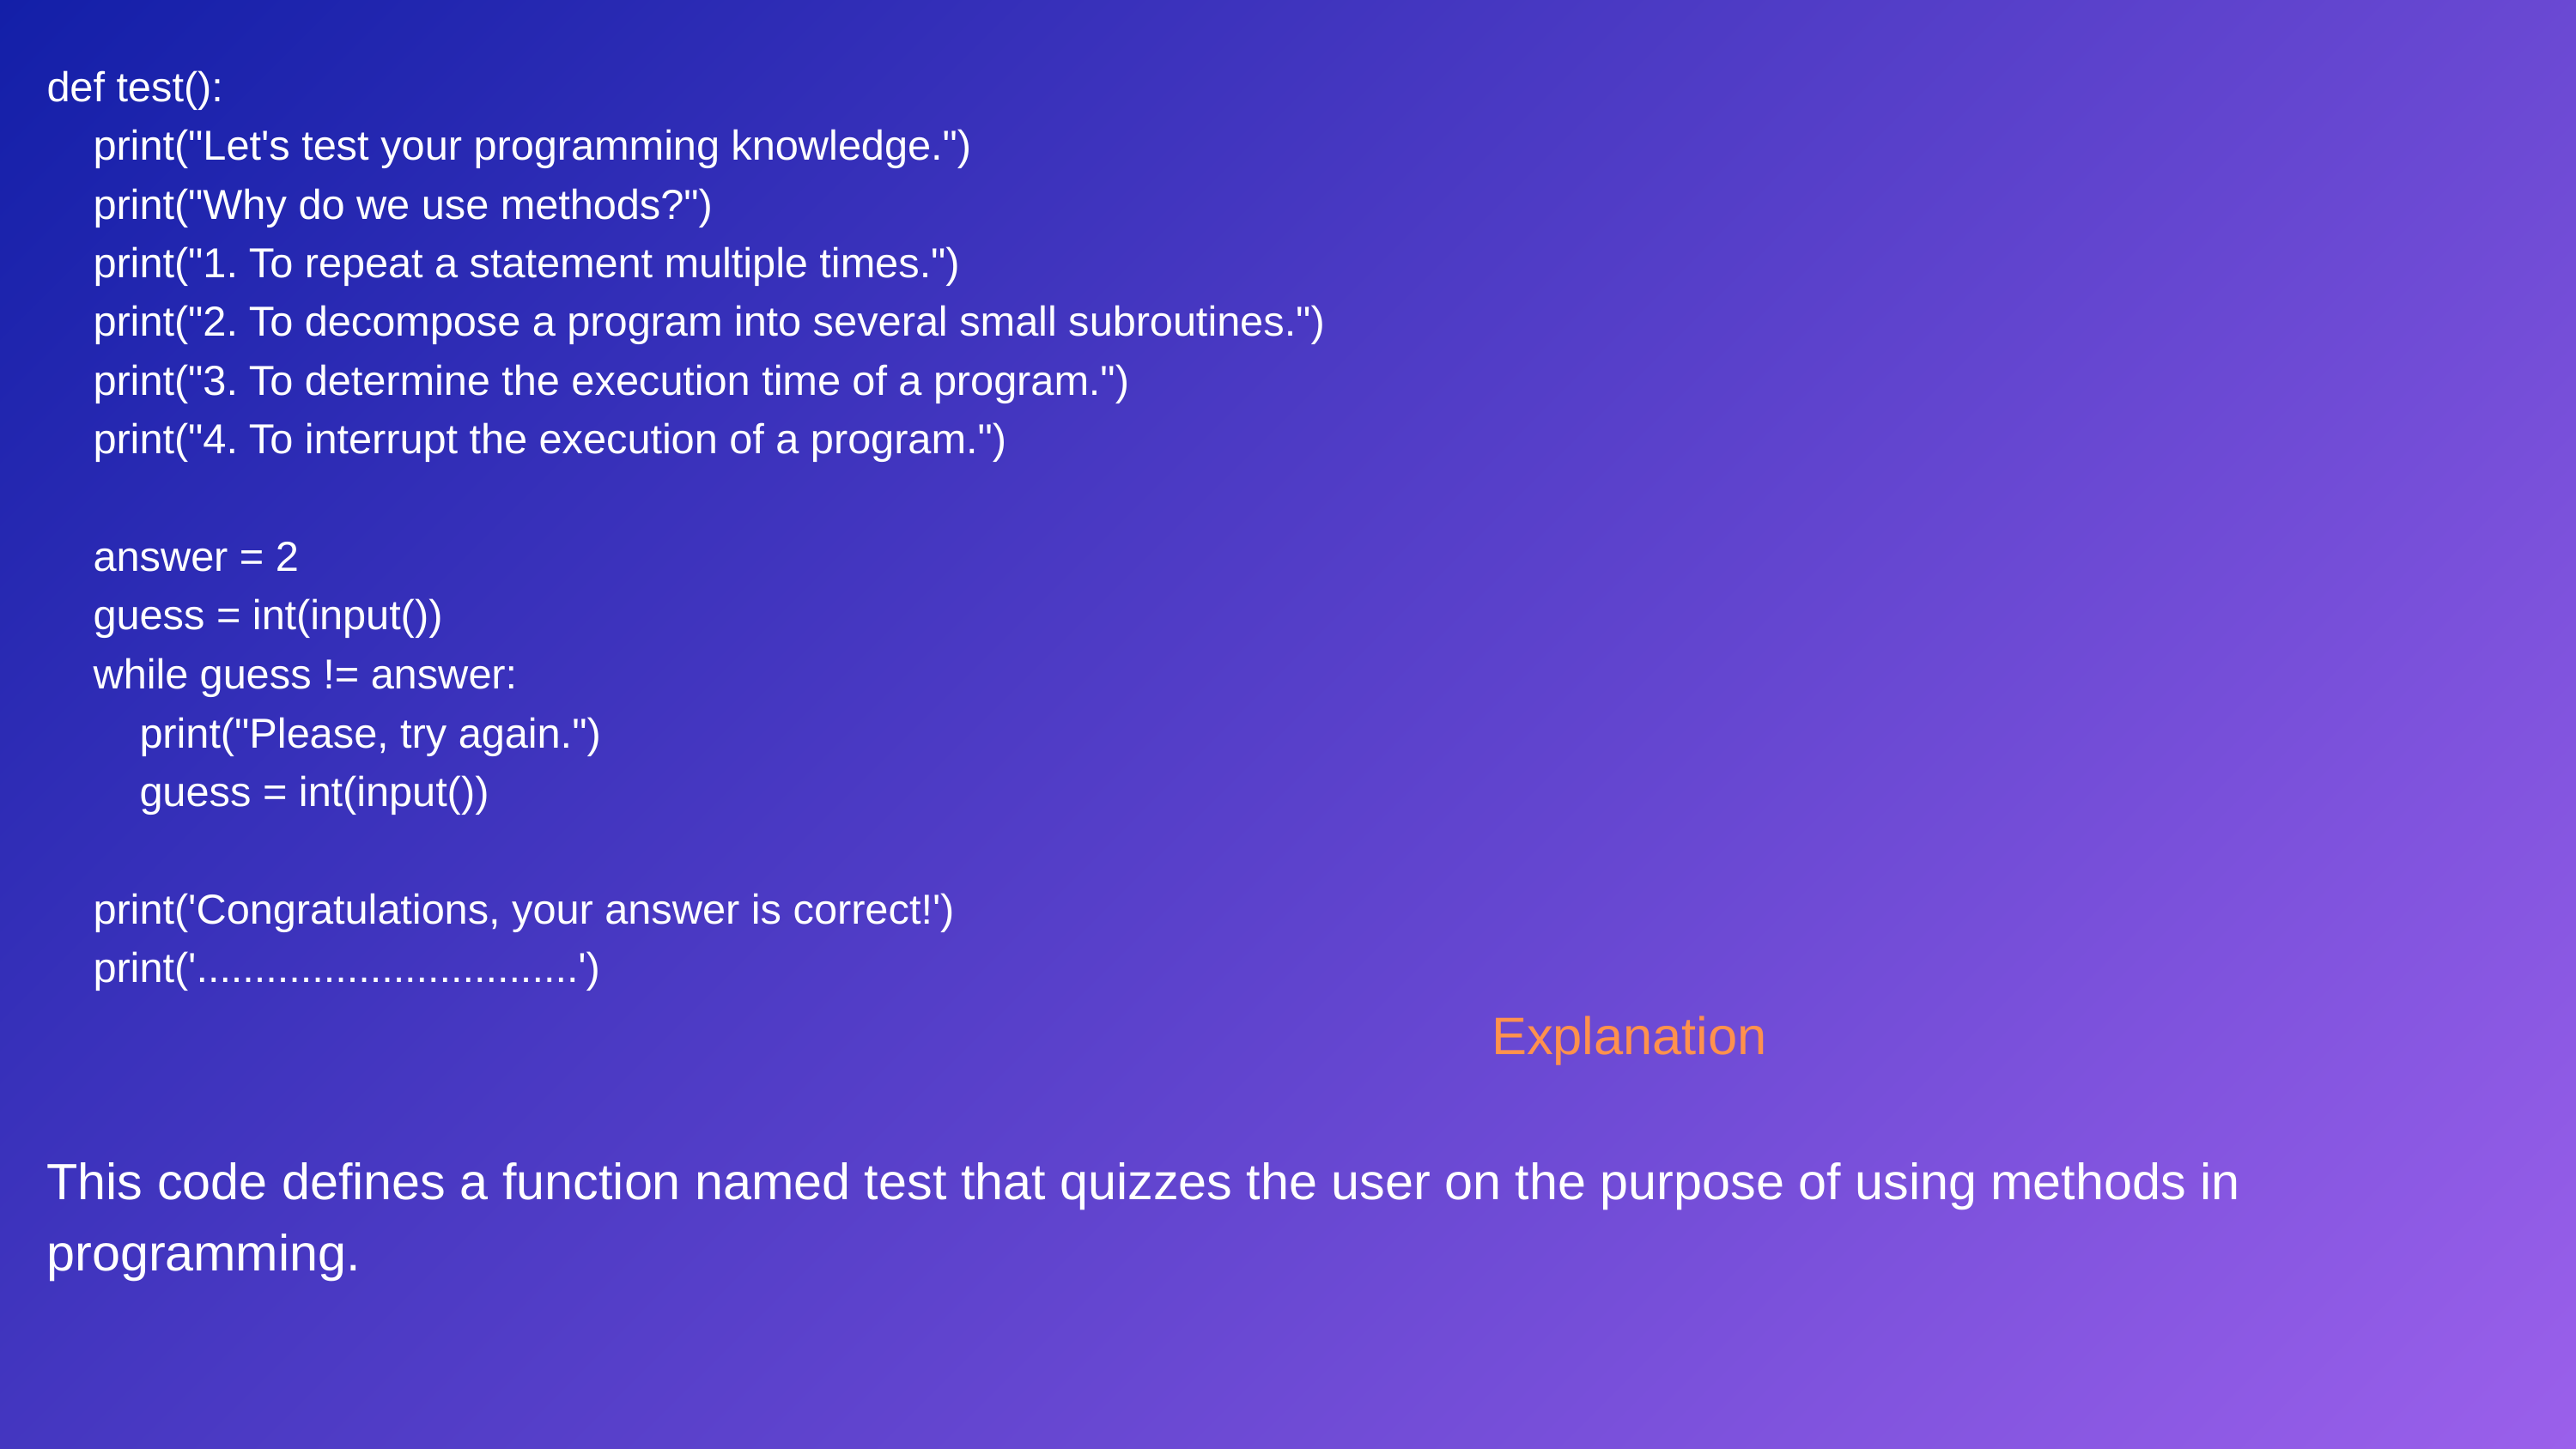

def test():
    print("Let's test your programming knowledge.")
    print("Why do we use methods?")
    print("1. To repeat a statement multiple times.")
    print("2. To decompose a program into several small subroutines.")
    print("3. To determine the execution time of a program.")
    print("4. To interrupt the execution of a program.")

    answer = 2
    guess = int(input())
    while guess != answer:
        print("Please, try again.")
        guess = int(input())

    print('Congratulations, your answer is correct!')
    print('.................................')
                                                                                                   Explanation

This code defines a function named test that quizzes the user on the purpose of using methods in programming.